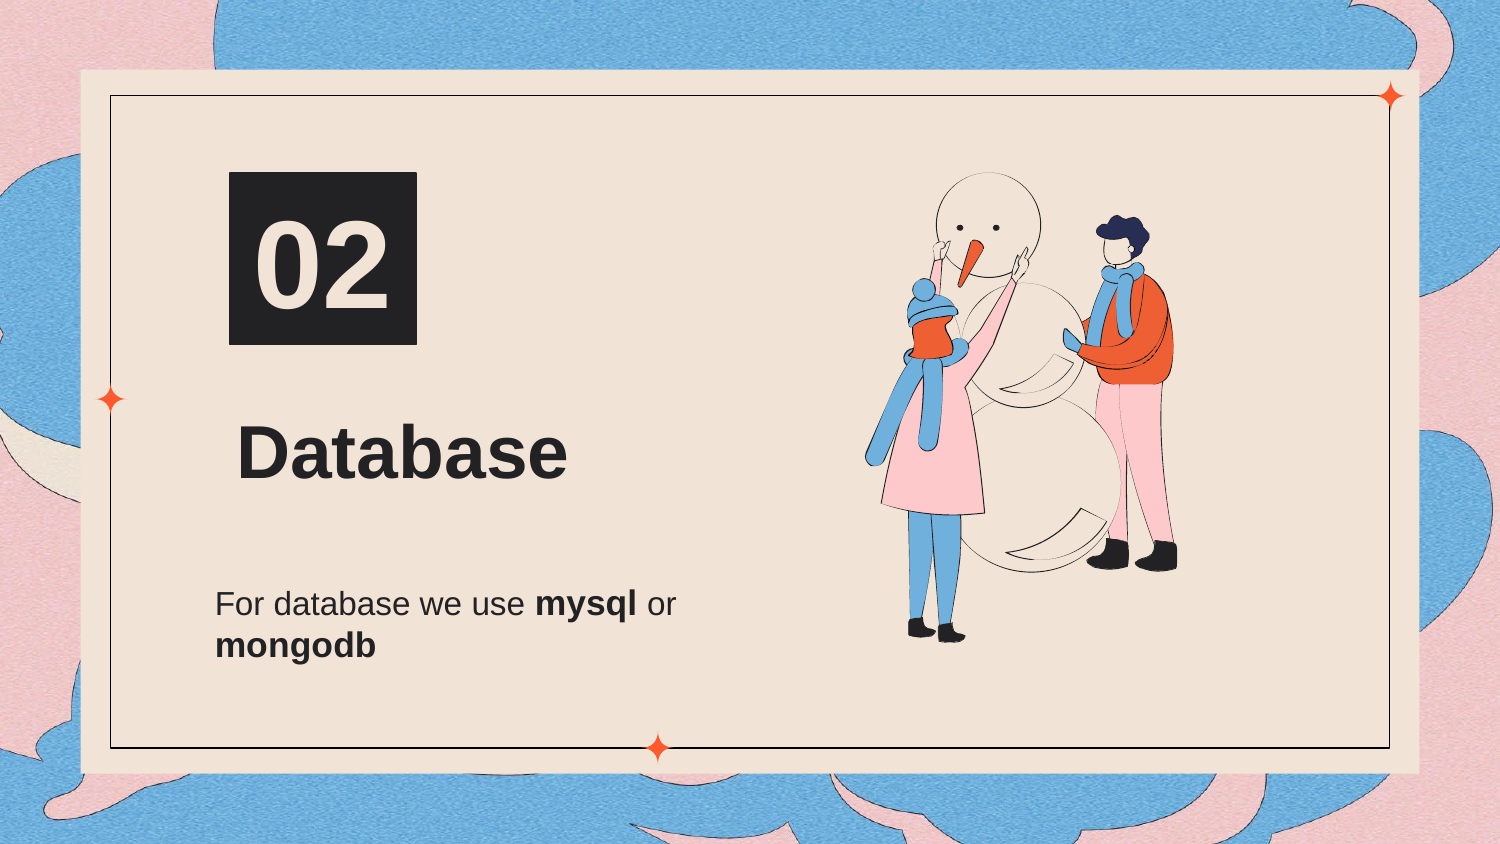

02

# Database
For database we use mysql or mongodb